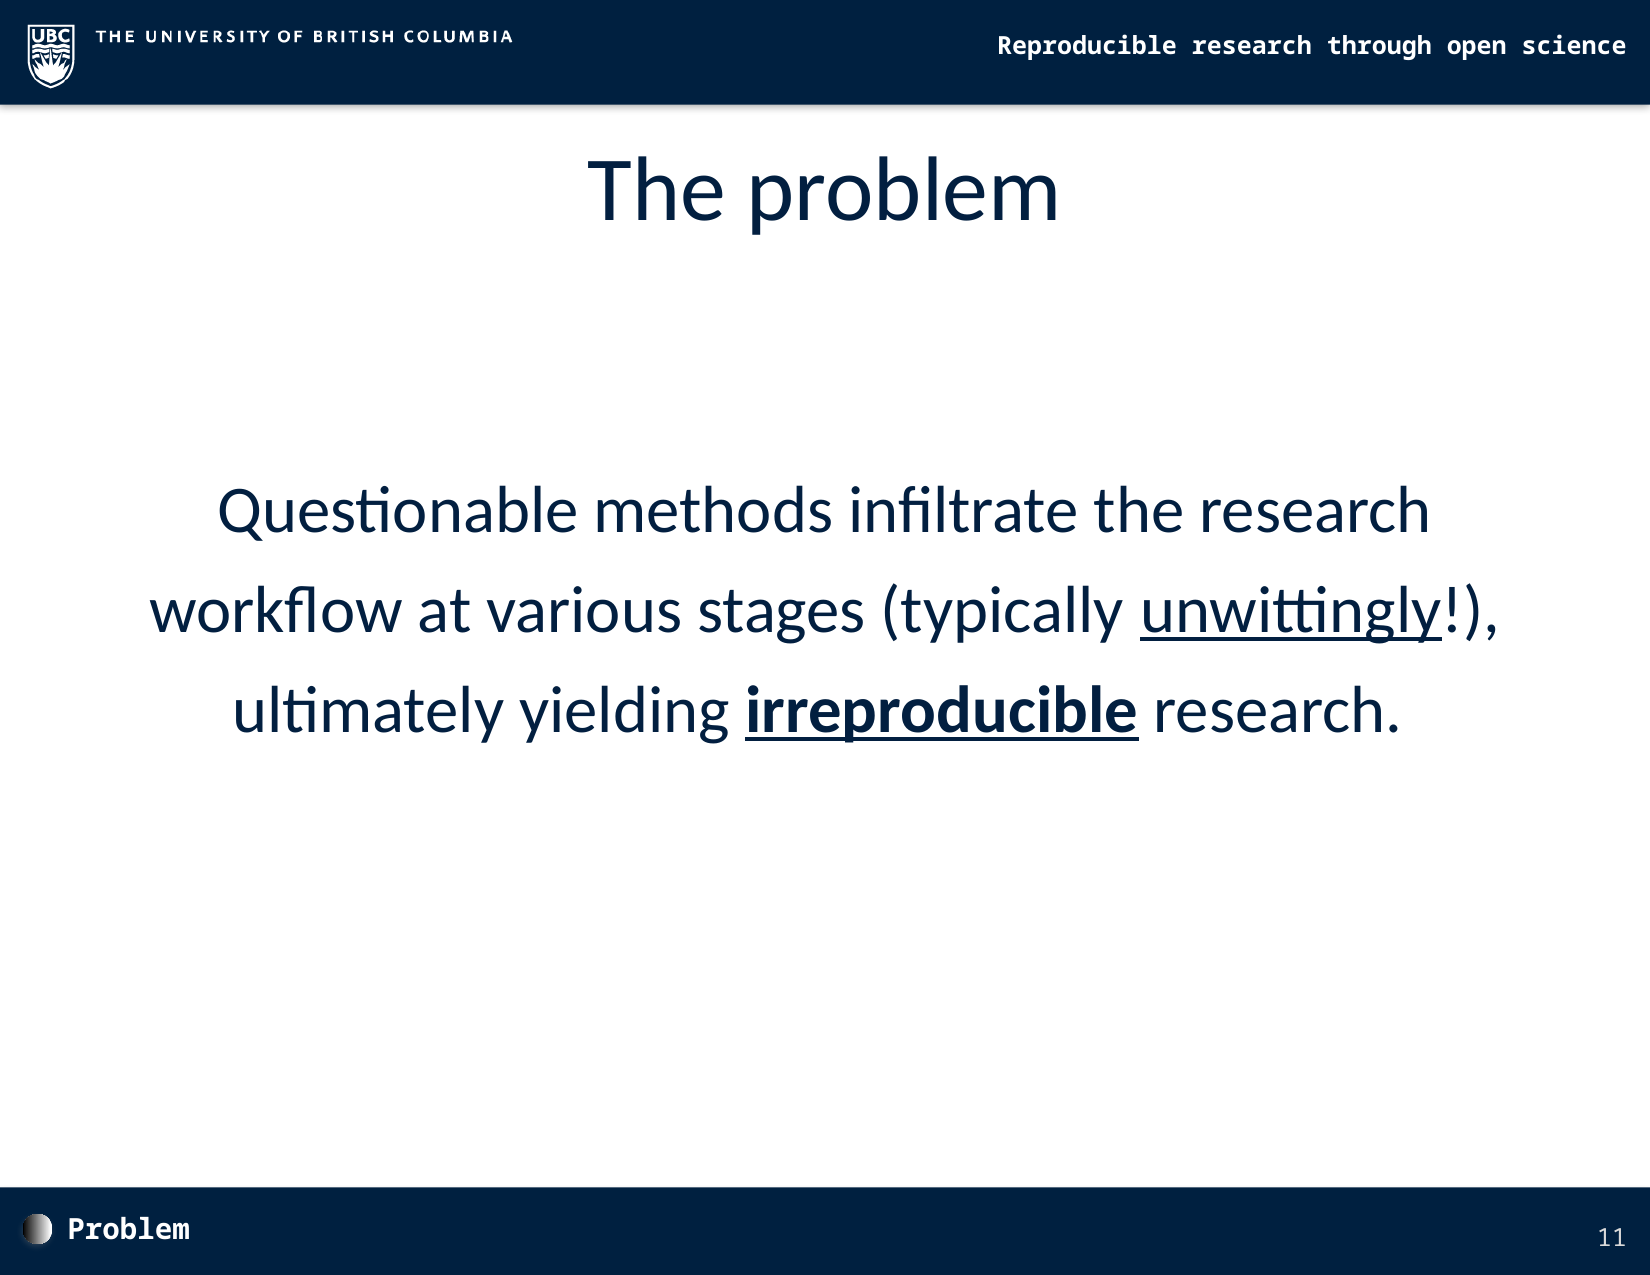

The problem
Questionable methods infiltrate the research workflow at various stages (typically unwittingly!), ultimately yielding irreproducible research.
Problem

11